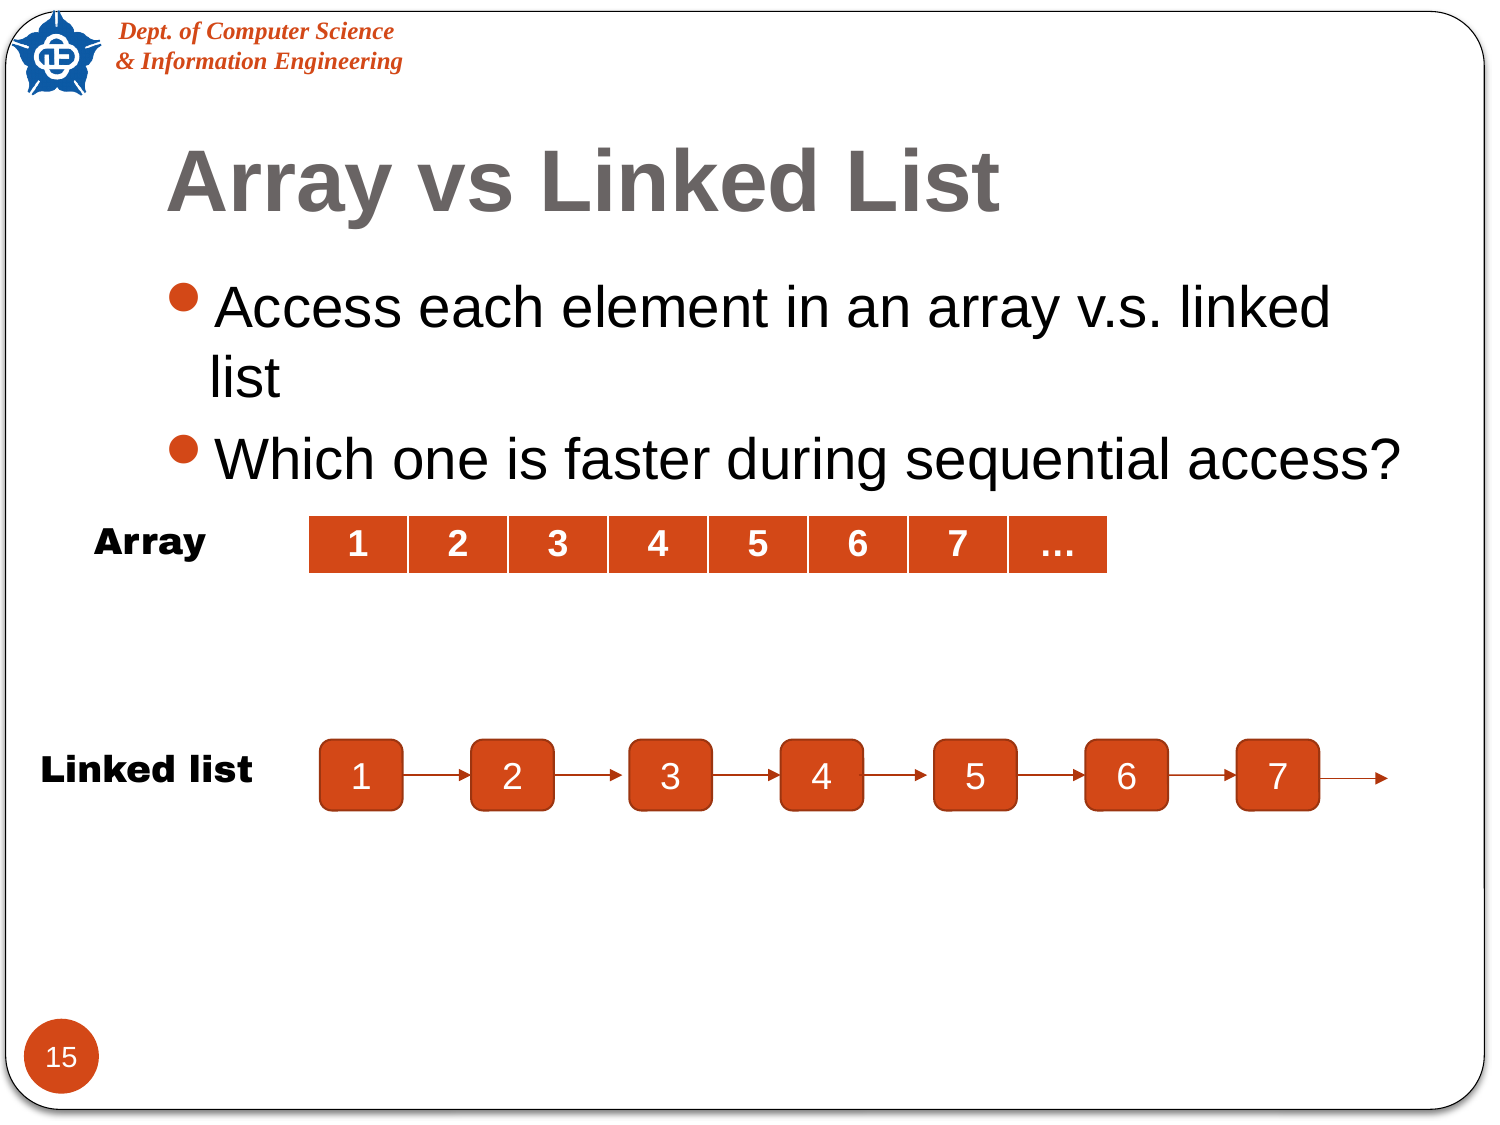

# Array vs Linked List
Access each element in an array v.s. linked list
Which one is faster during sequential access?
Array
| 1 | 2 | 3 | 4 | 5 | 6 | 7 | … |
| --- | --- | --- | --- | --- | --- | --- | --- |
Linked list
1
2
3
4
5
6
7
15